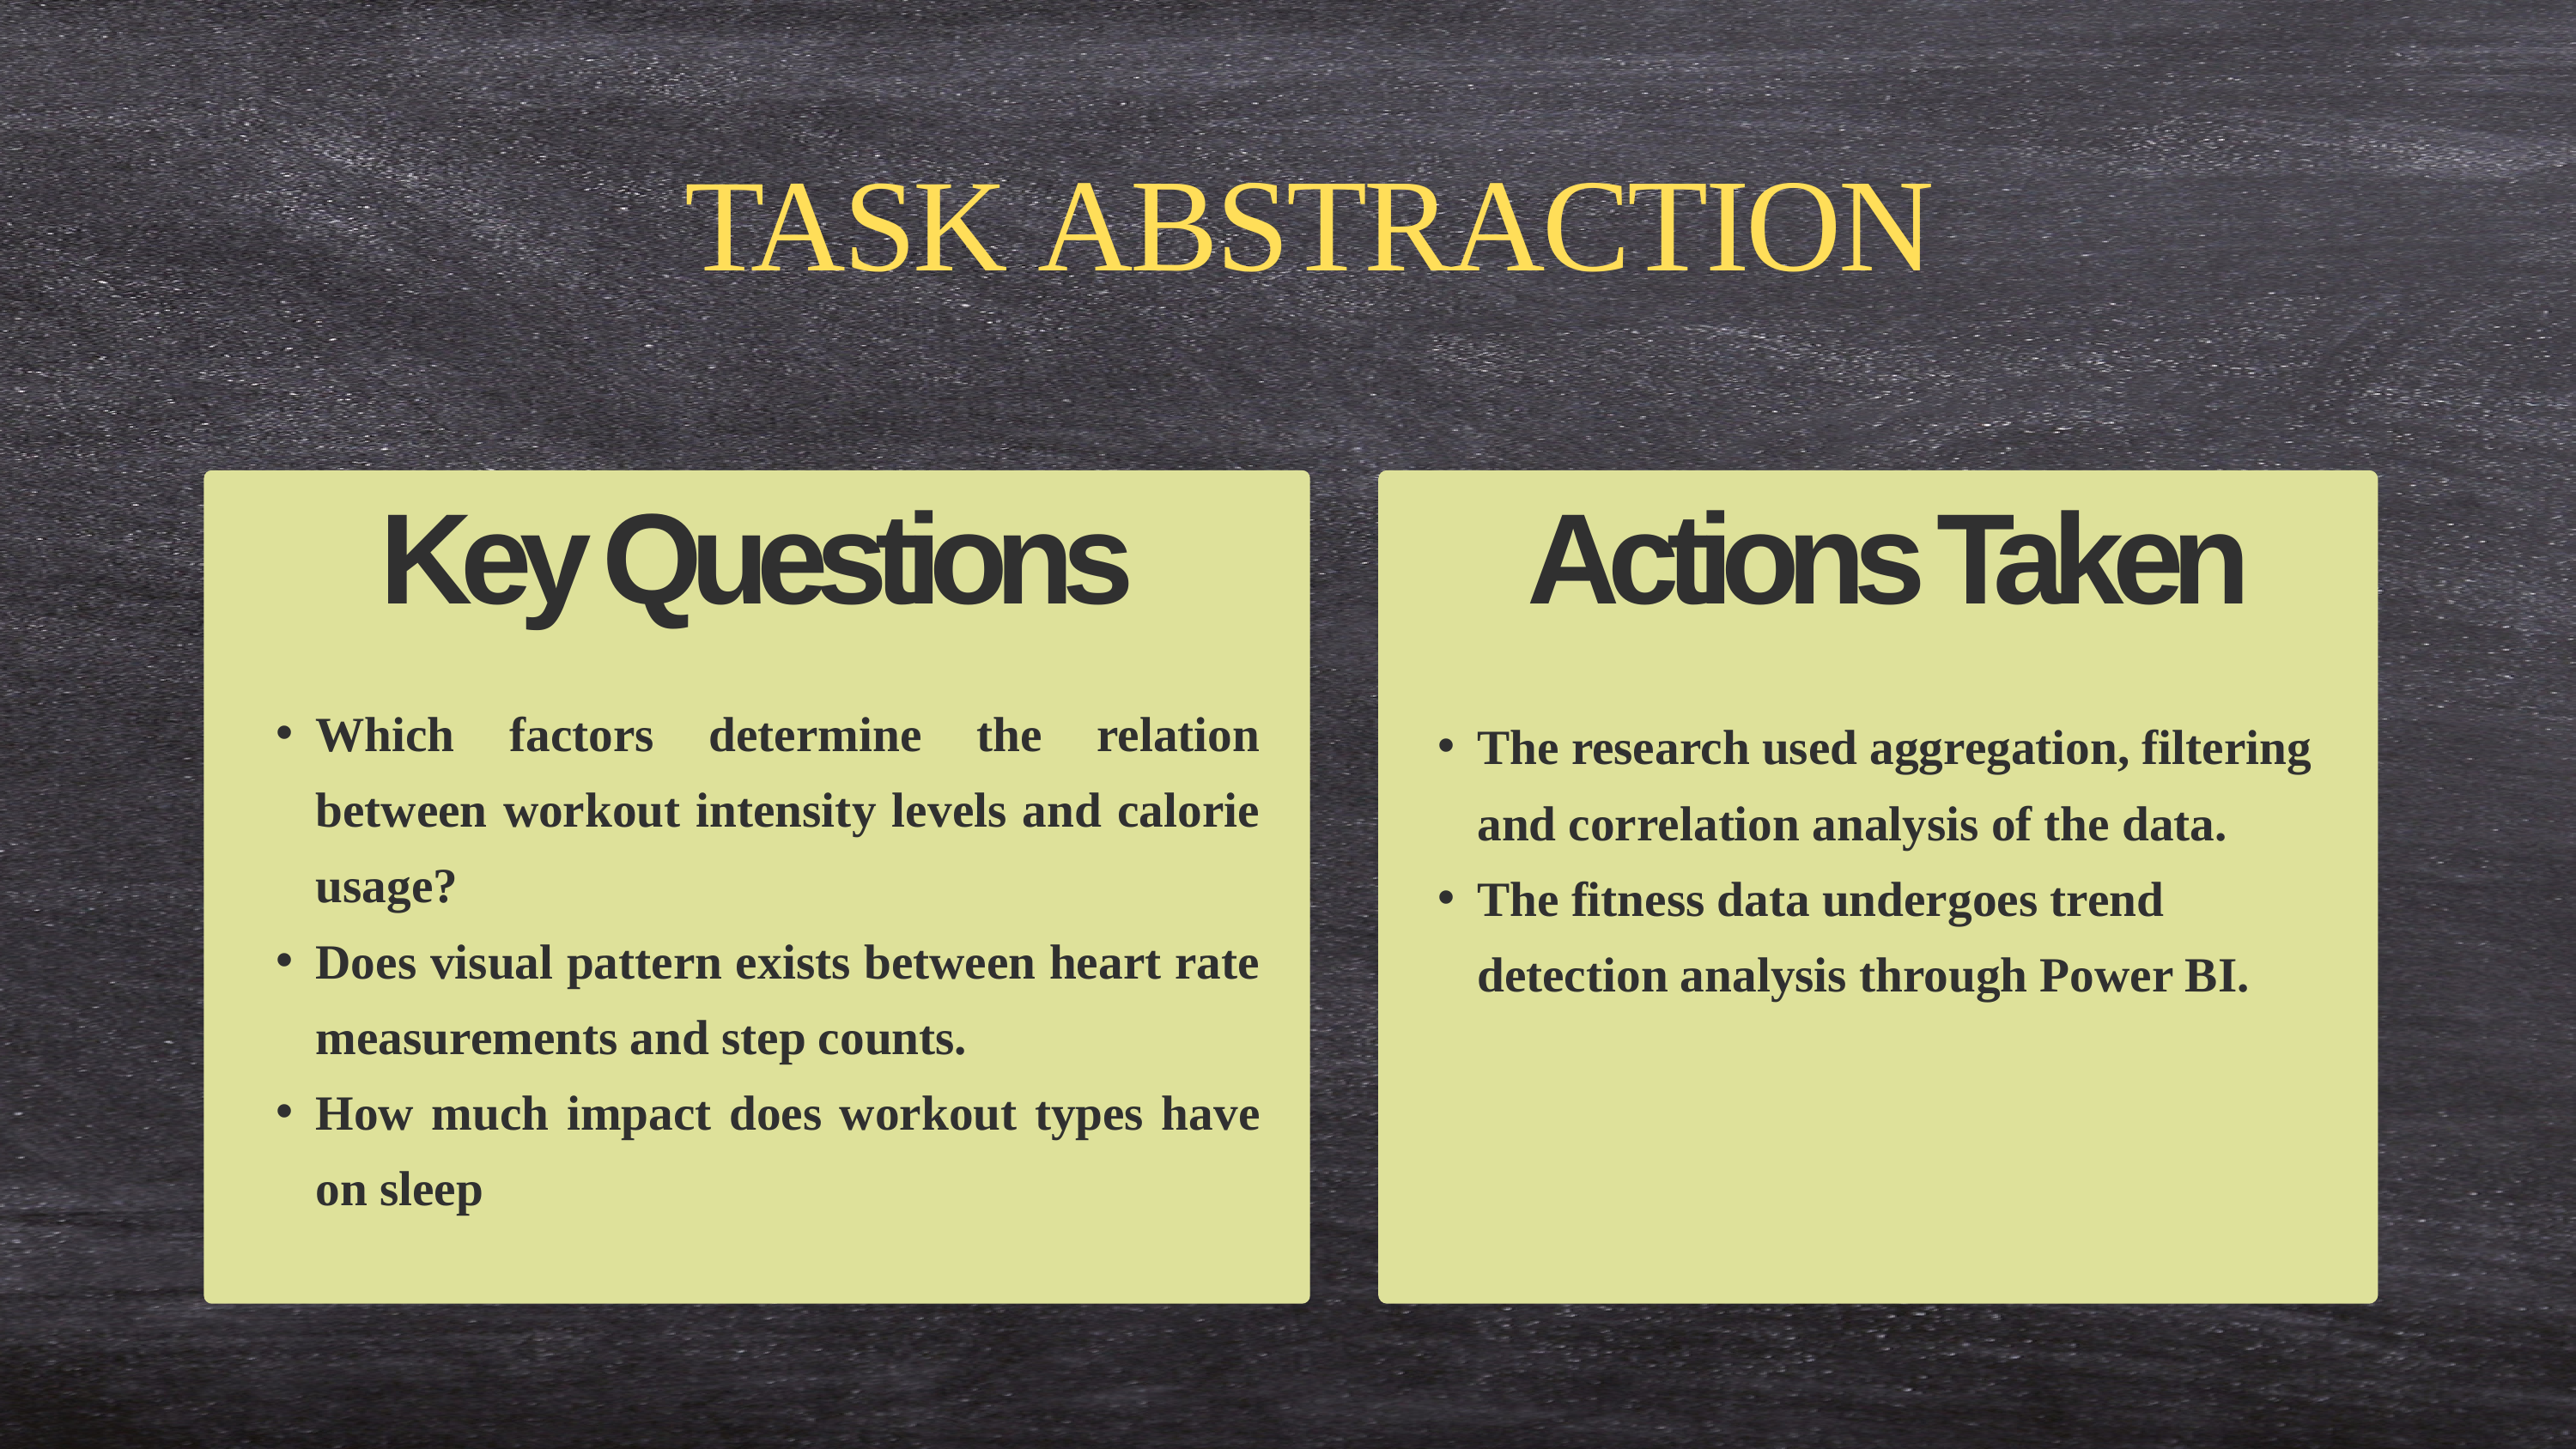

TASK ABSTRACTION

Key Questions
Actions Taken

Which factors determine the relation between workout intensity levels and calorie usage?
Does visual pattern exists between heart rate measurements and step counts.
How much impact does workout types have on sleep
The research used aggregation, filtering and correlation analysis of the data.
The fitness data undergoes trend detection analysis through Power BI.